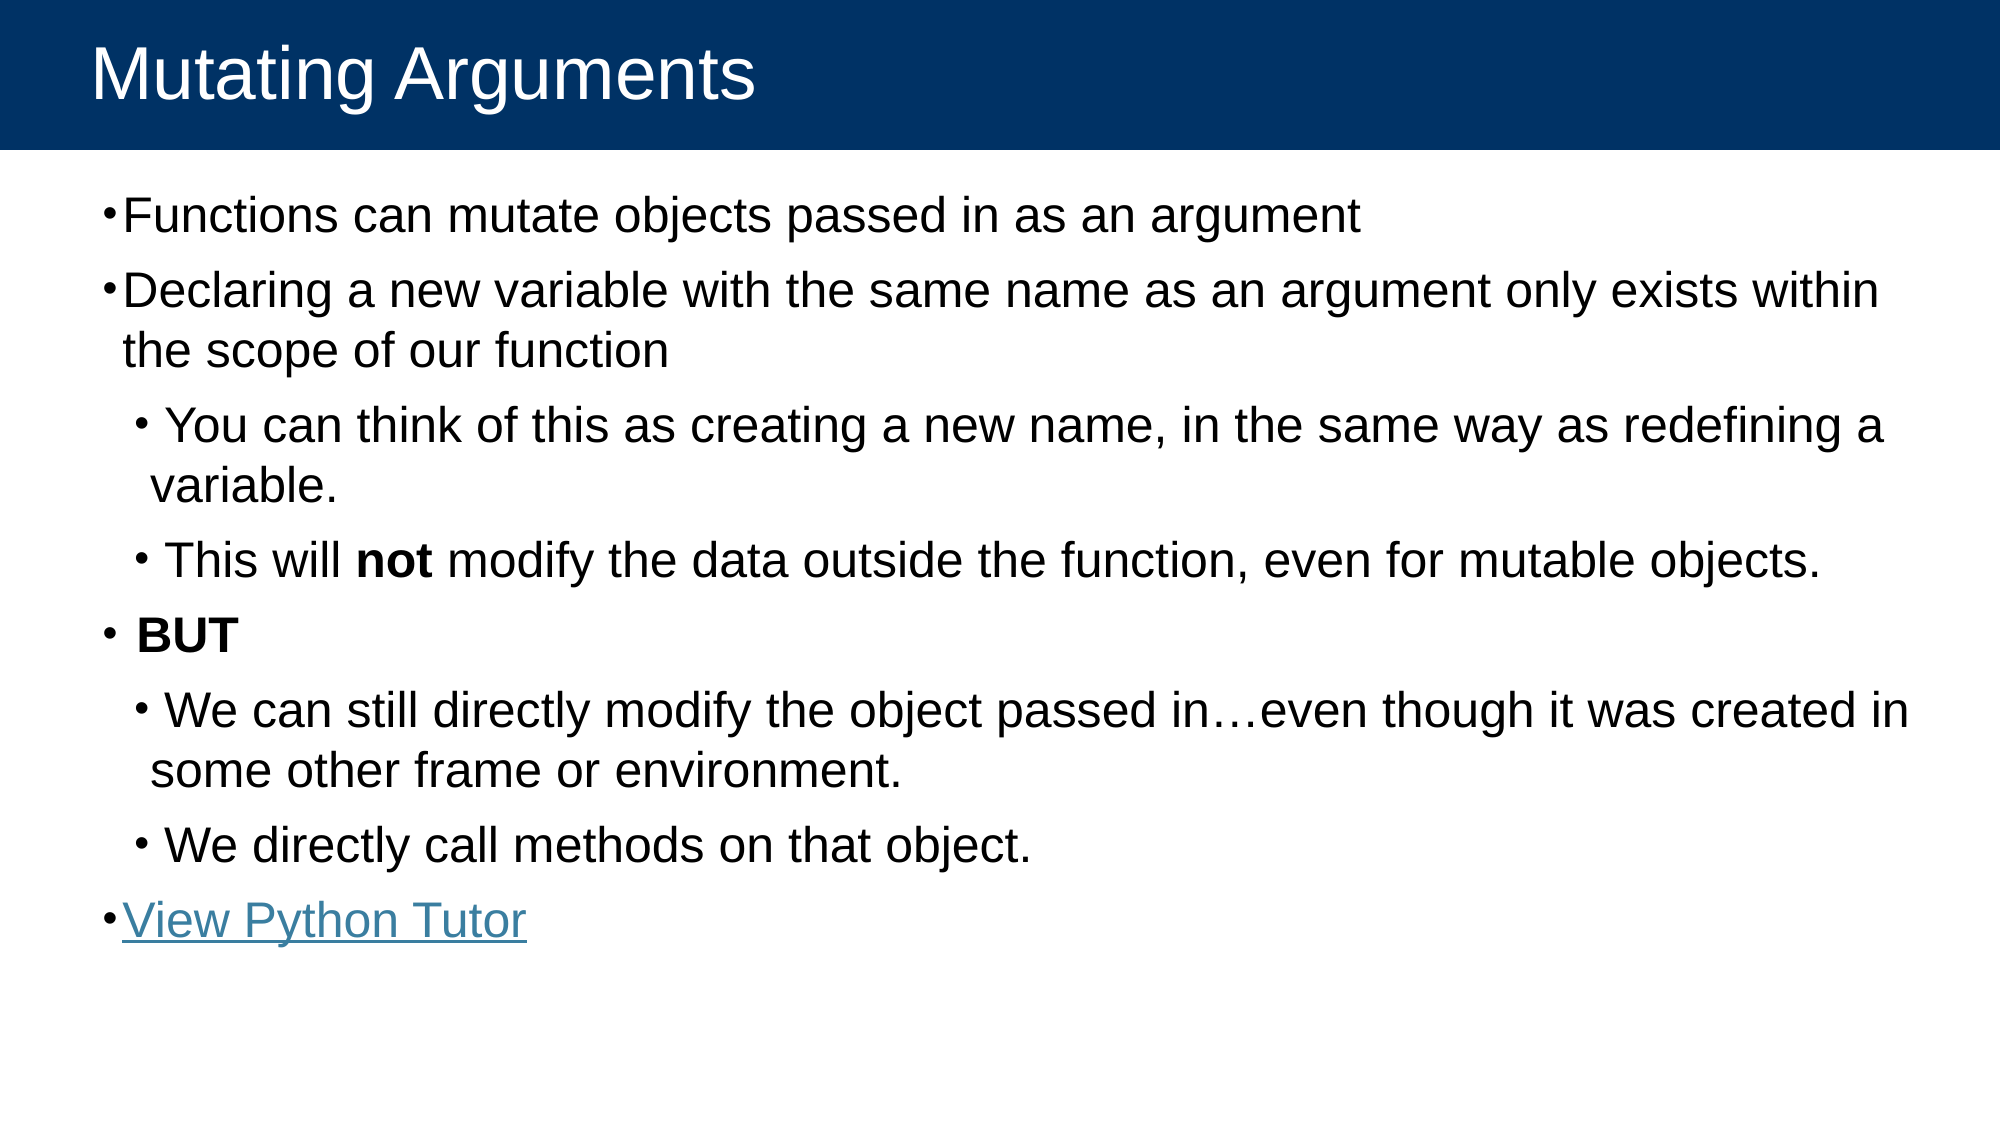

# Mutating Arguments
Functions can mutate objects passed in as an argument
Declaring a new variable with the same name as an argument only exists within the scope of our function
 You can think of this as creating a new name, in the same way as redefining a variable.
 This will not modify the data outside the function, even for mutable objects.
 BUT
 We can still directly modify the object passed in…even though it was created in some other frame or environment.
 We directly call methods on that object.
View Python Tutor